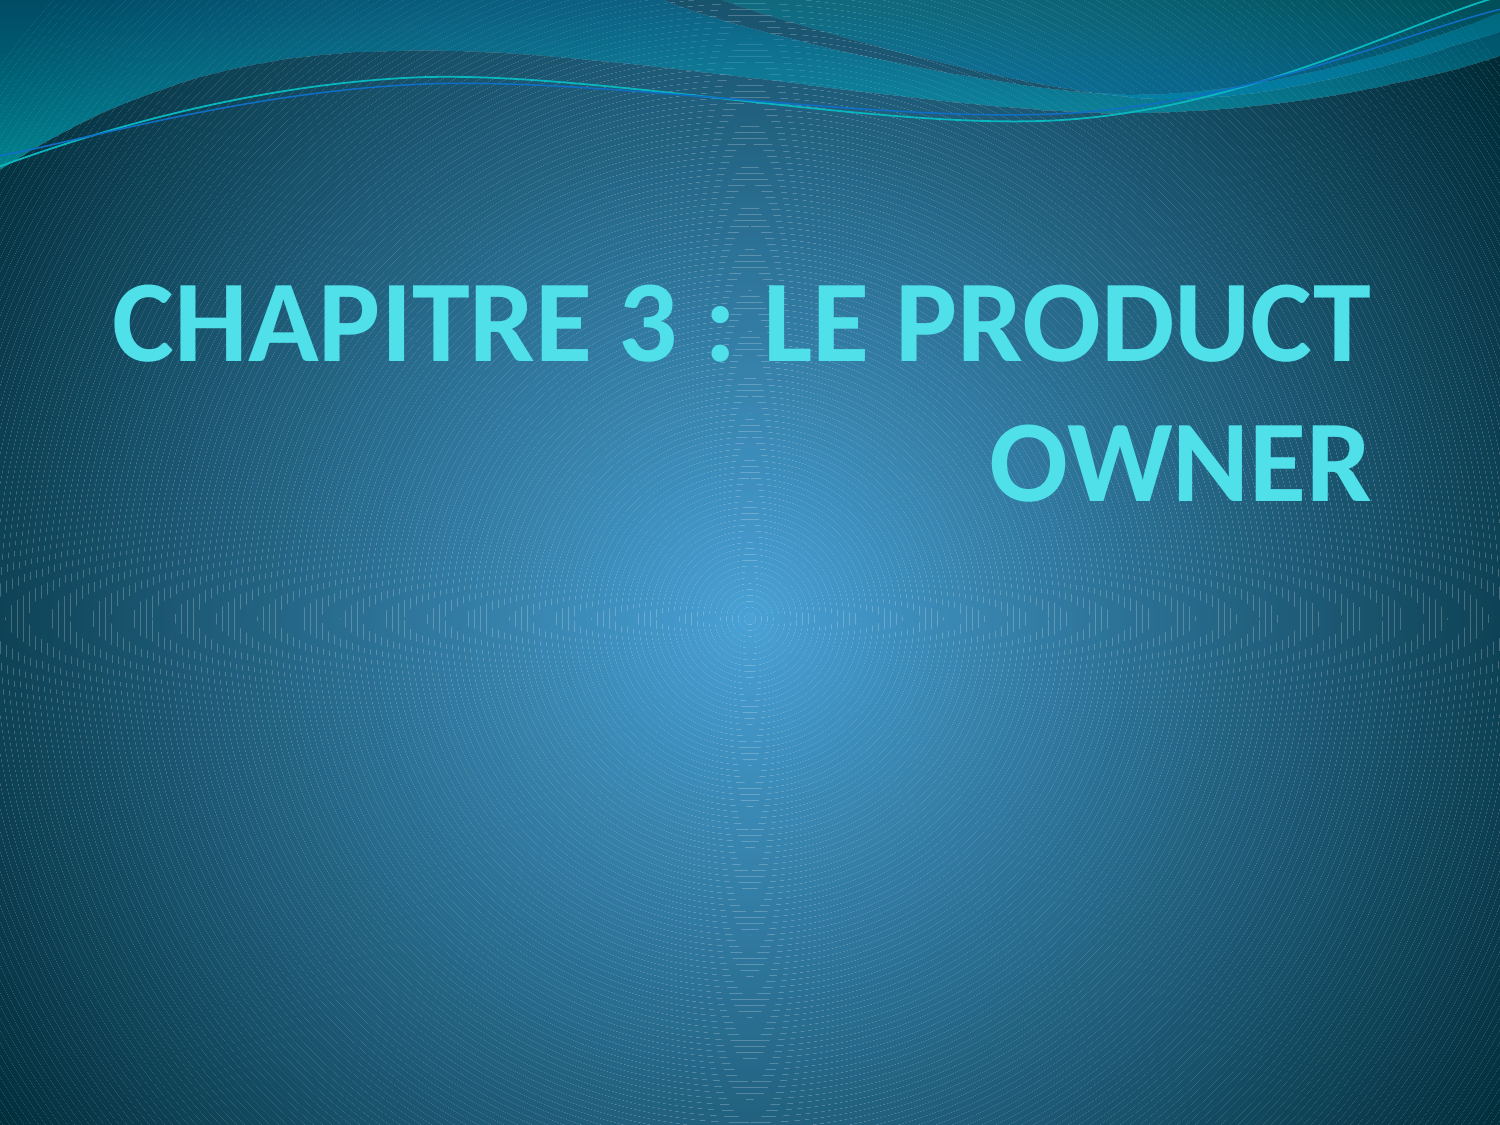

# CHAPITRE 3 : LE PRODUCT OWNER